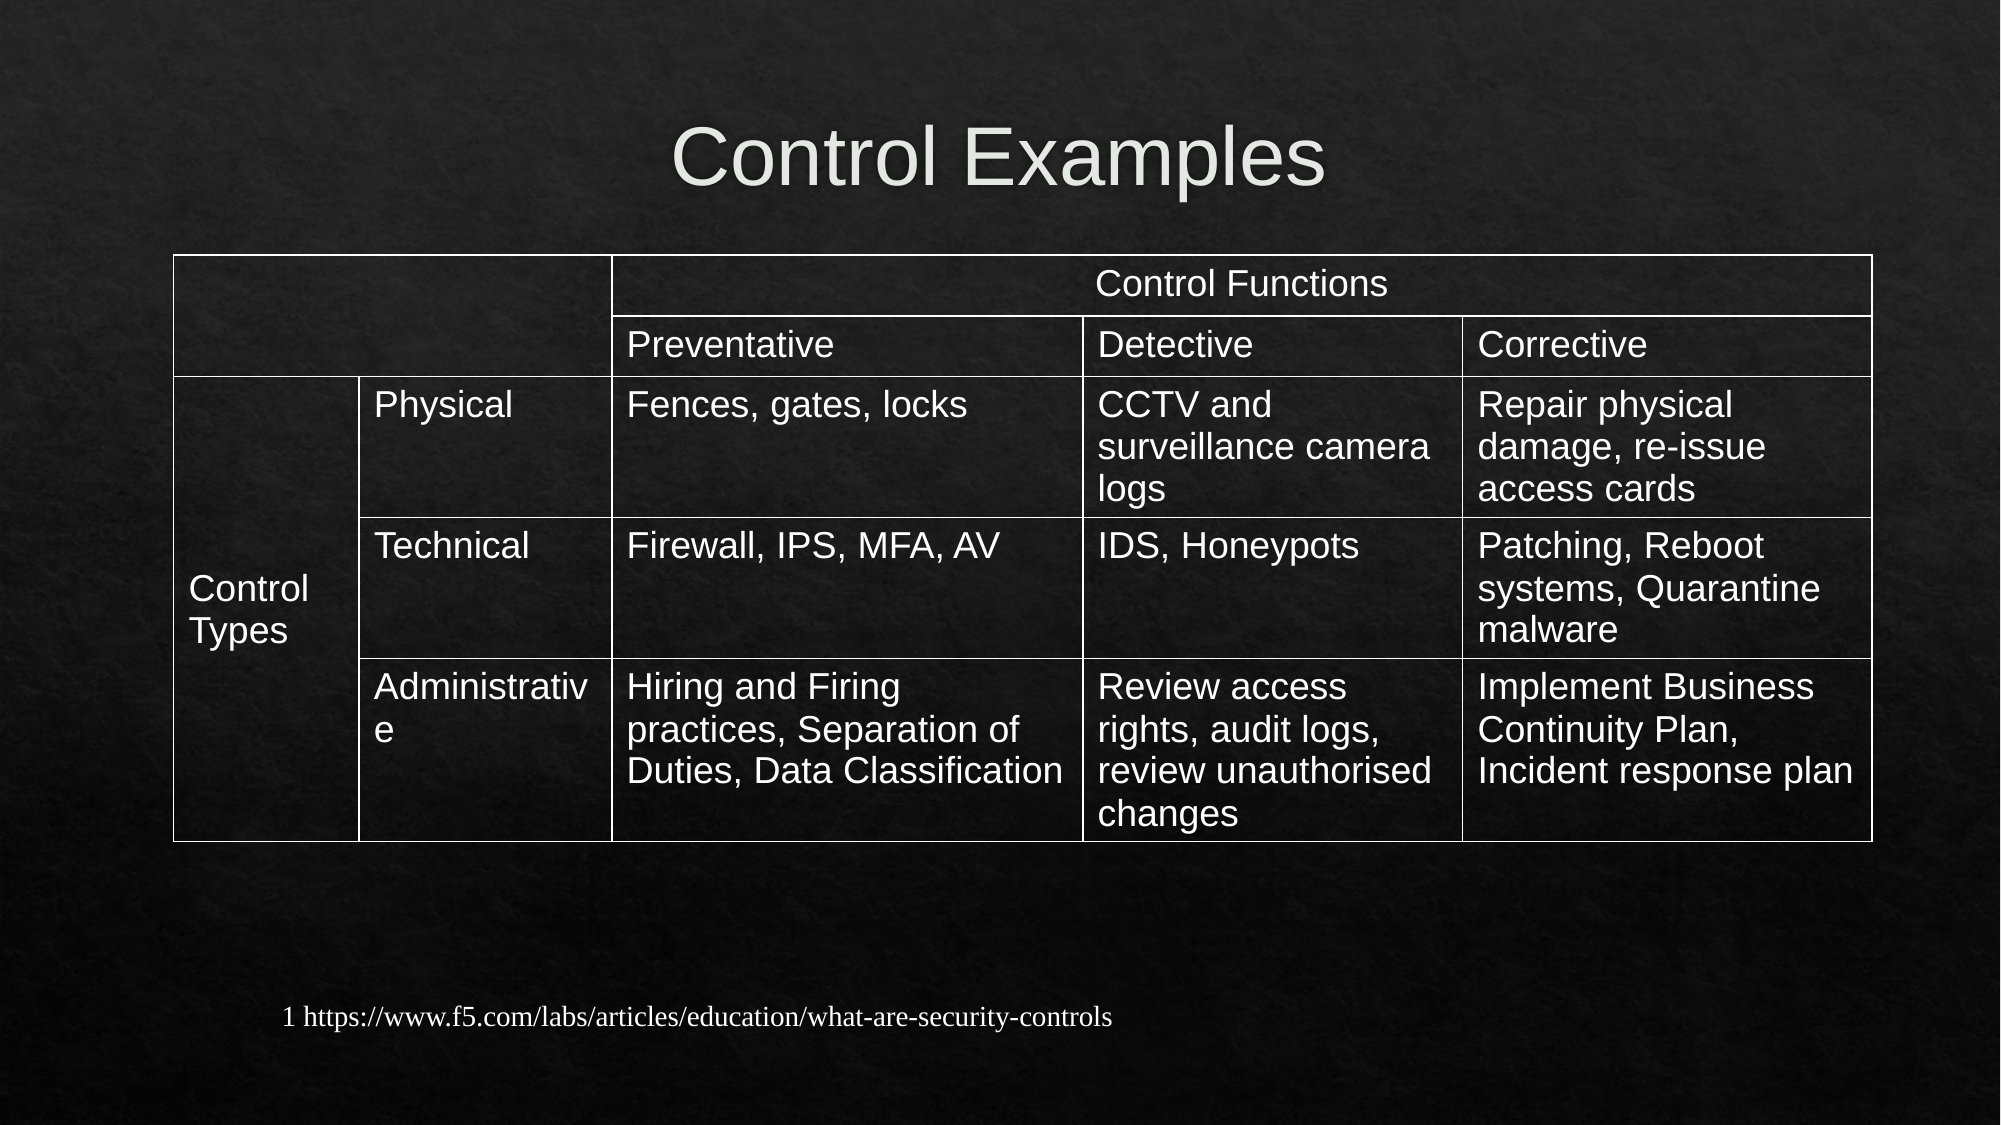

# Control Examples
|  |  | Control Functions |  |  |
| --- | --- | --- | --- | --- |
|  |  | Preventative | Detective | Corrective |
| Control Types | Physical | Fences, gates, locks | CCTV and surveillance camera logs | Repair physical damage, re-issue access cards |
|  | Technical | Firewall, IPS, MFA, AV | IDS, Honeypots | Patching, Reboot systems, Quarantine malware |
|  | Administrative | Hiring and Firing practices, Separation of Duties, Data Classification | Review access rights, audit logs, review unauthorised changes | Implement Business Continuity Plan, Incident response plan |
1 https://www.f5.com/labs/articles/education/what-are-security-controls